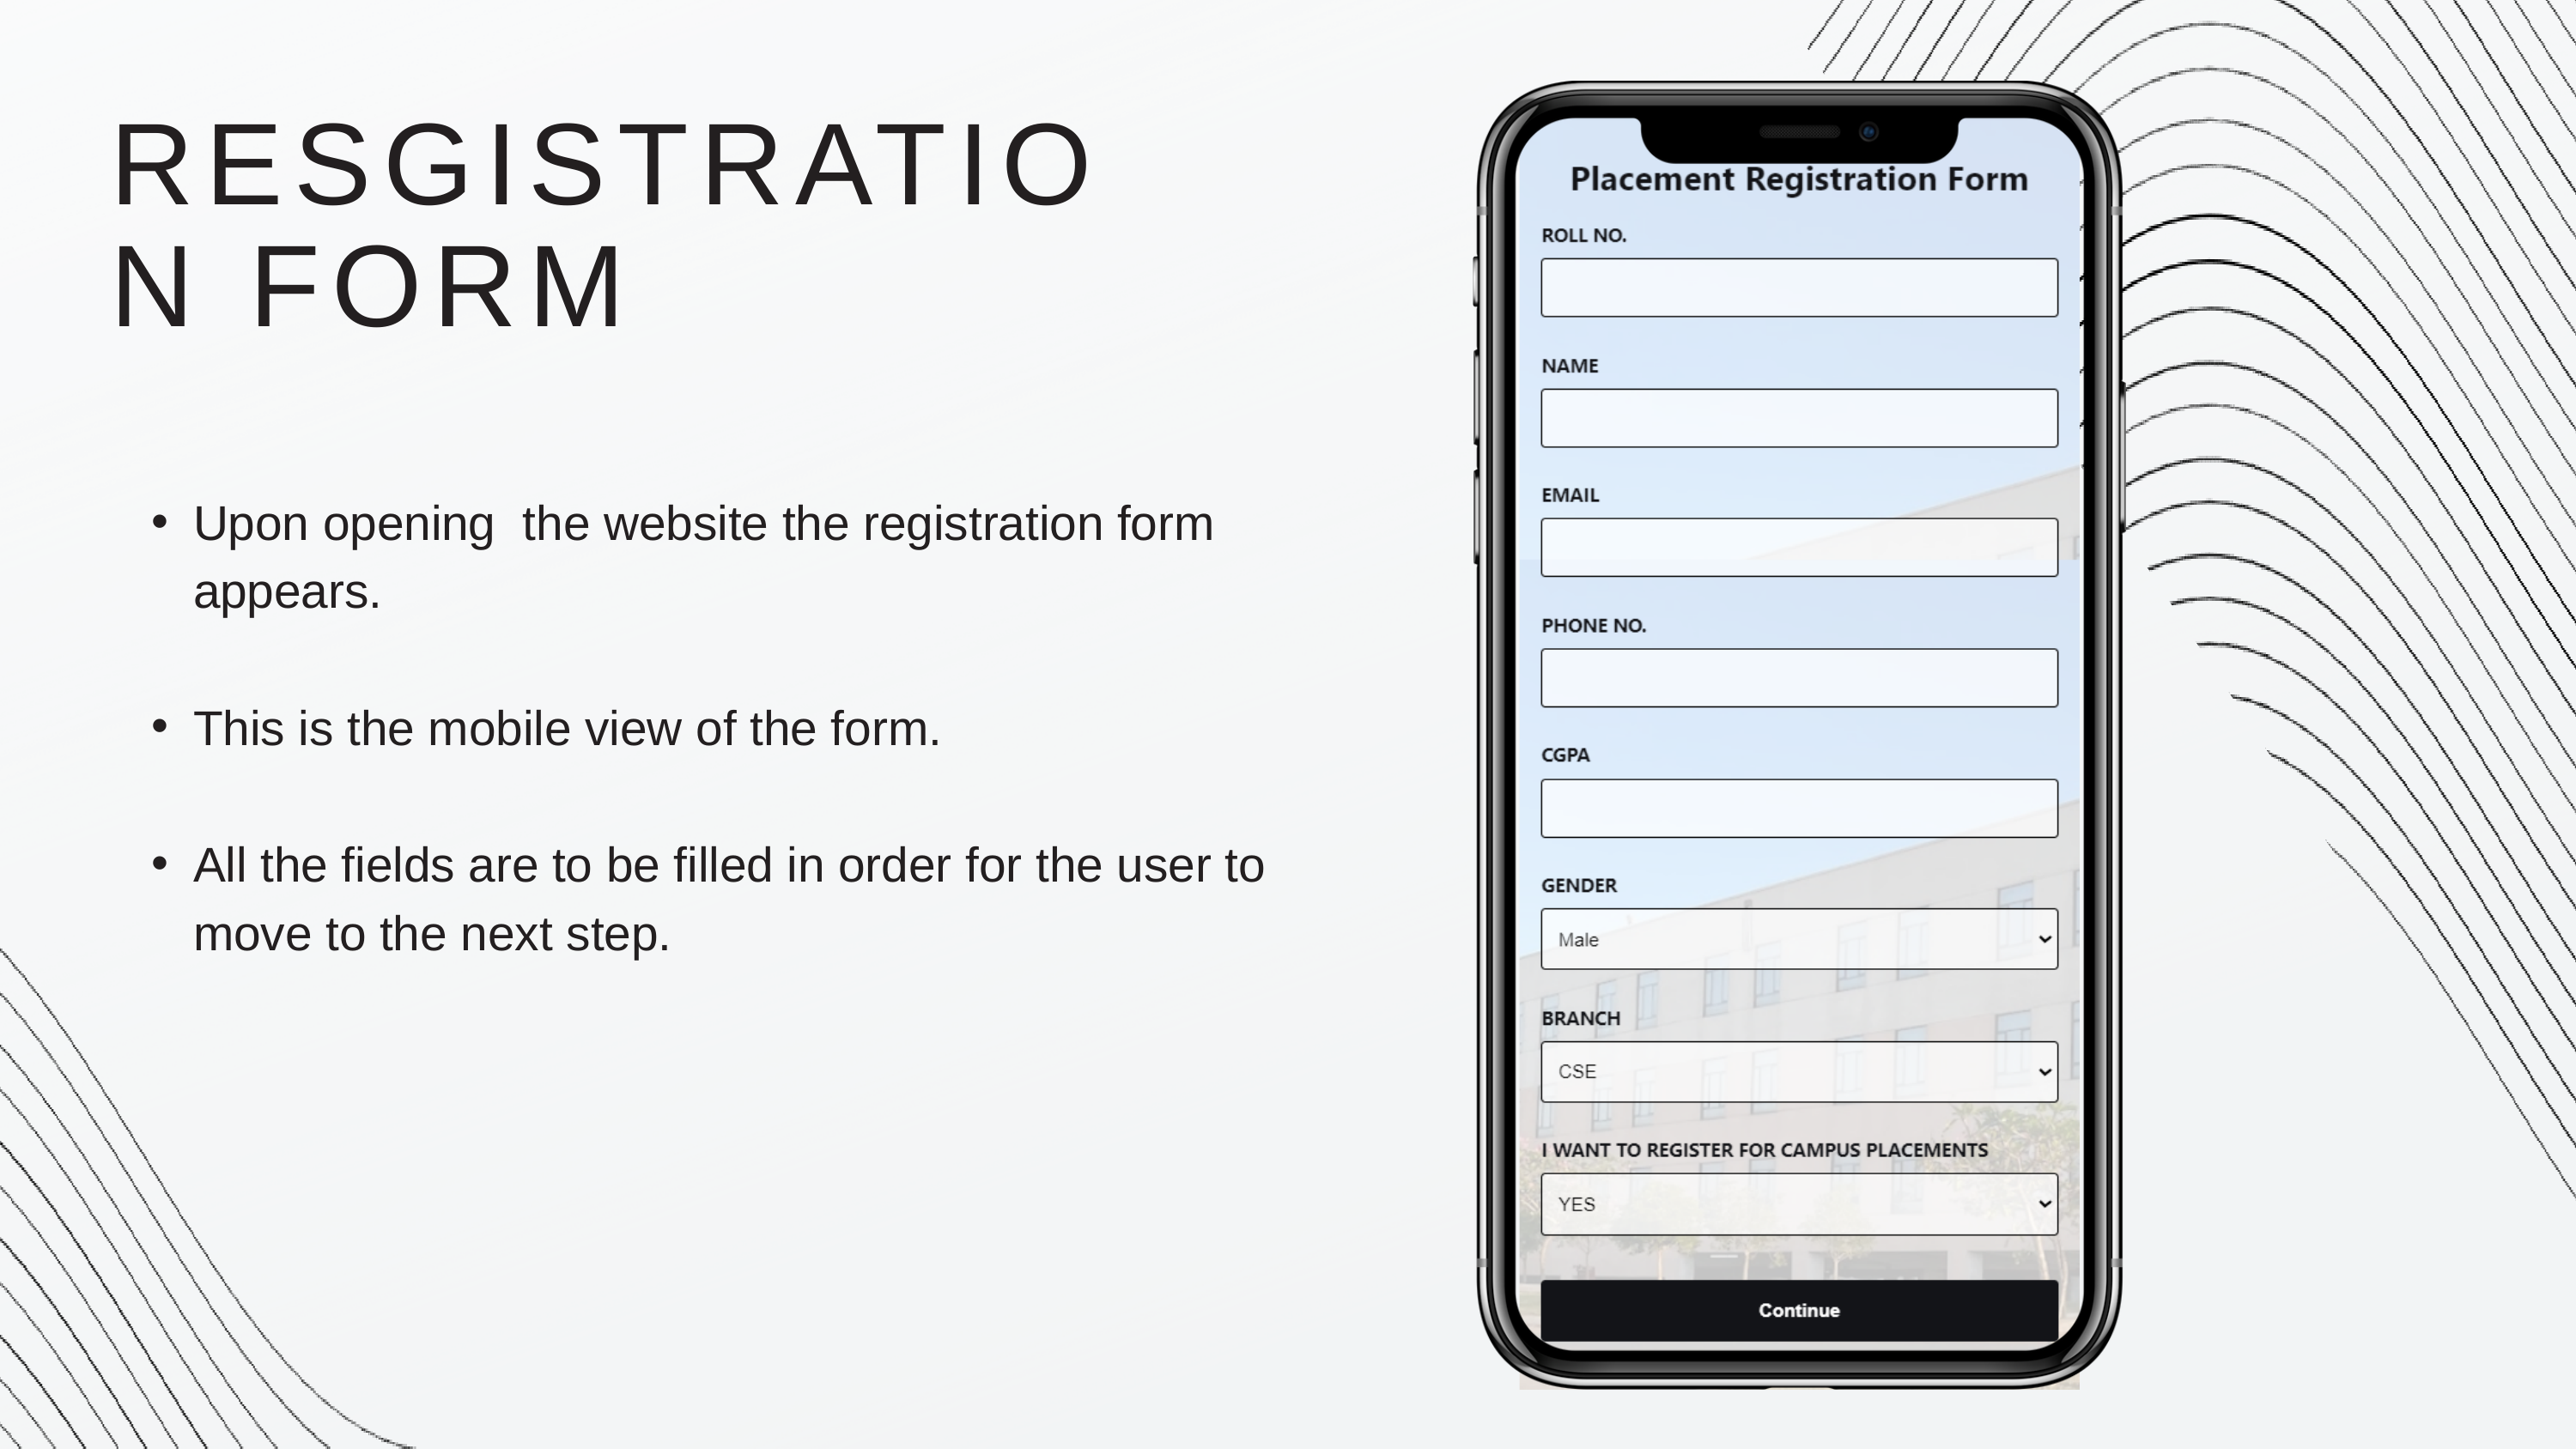

RESGISTRATION FORM

Upon opening  the website the registration form appears.

This is the mobile view of the form.

All the fields are to be filled in order for the user to move to the next step.